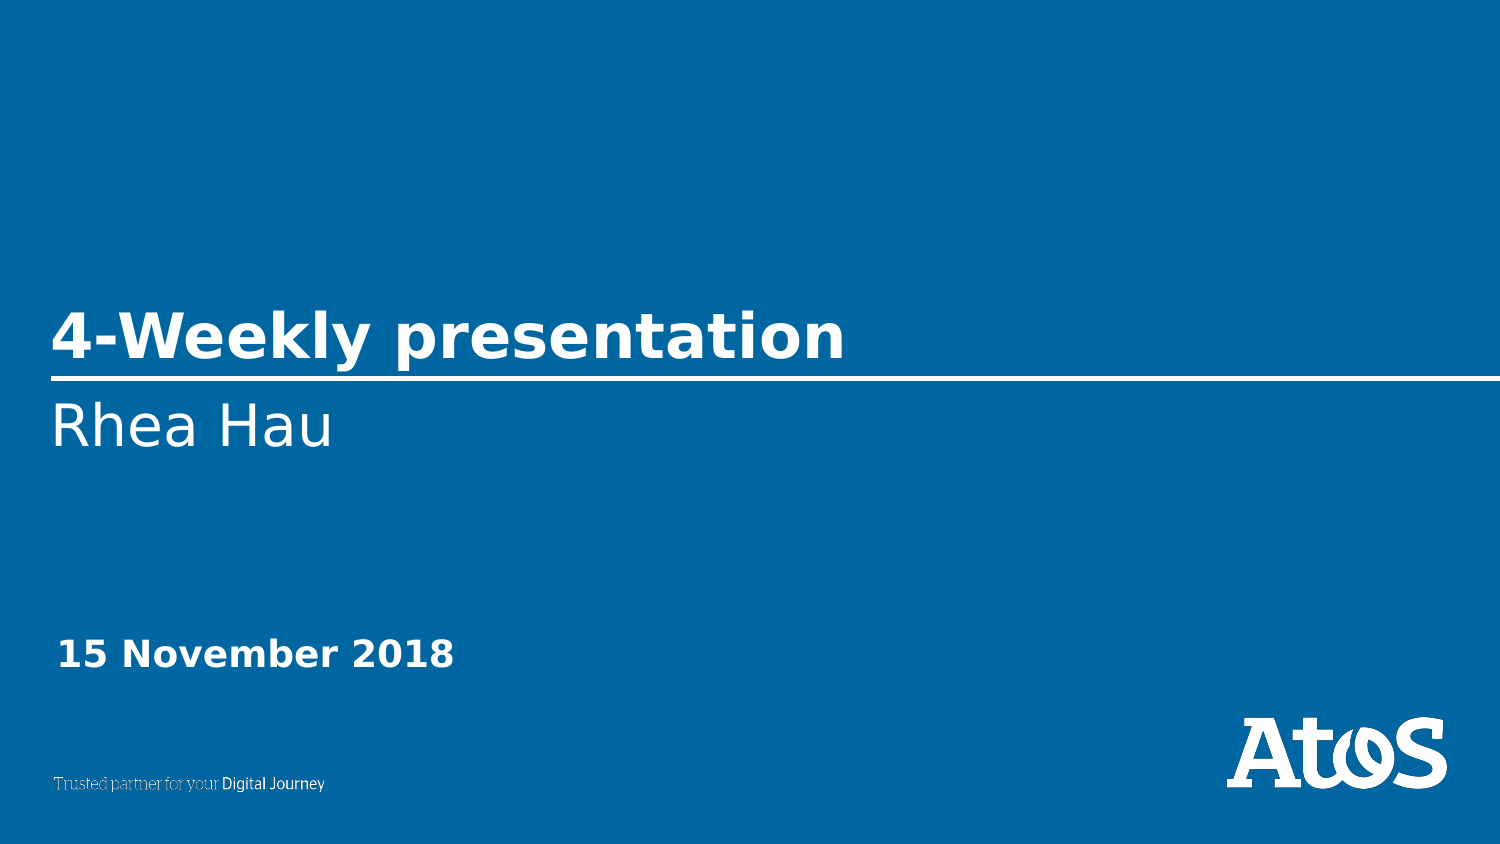

# 4-Weekly presentation
Rhea Hau
15 November 2018